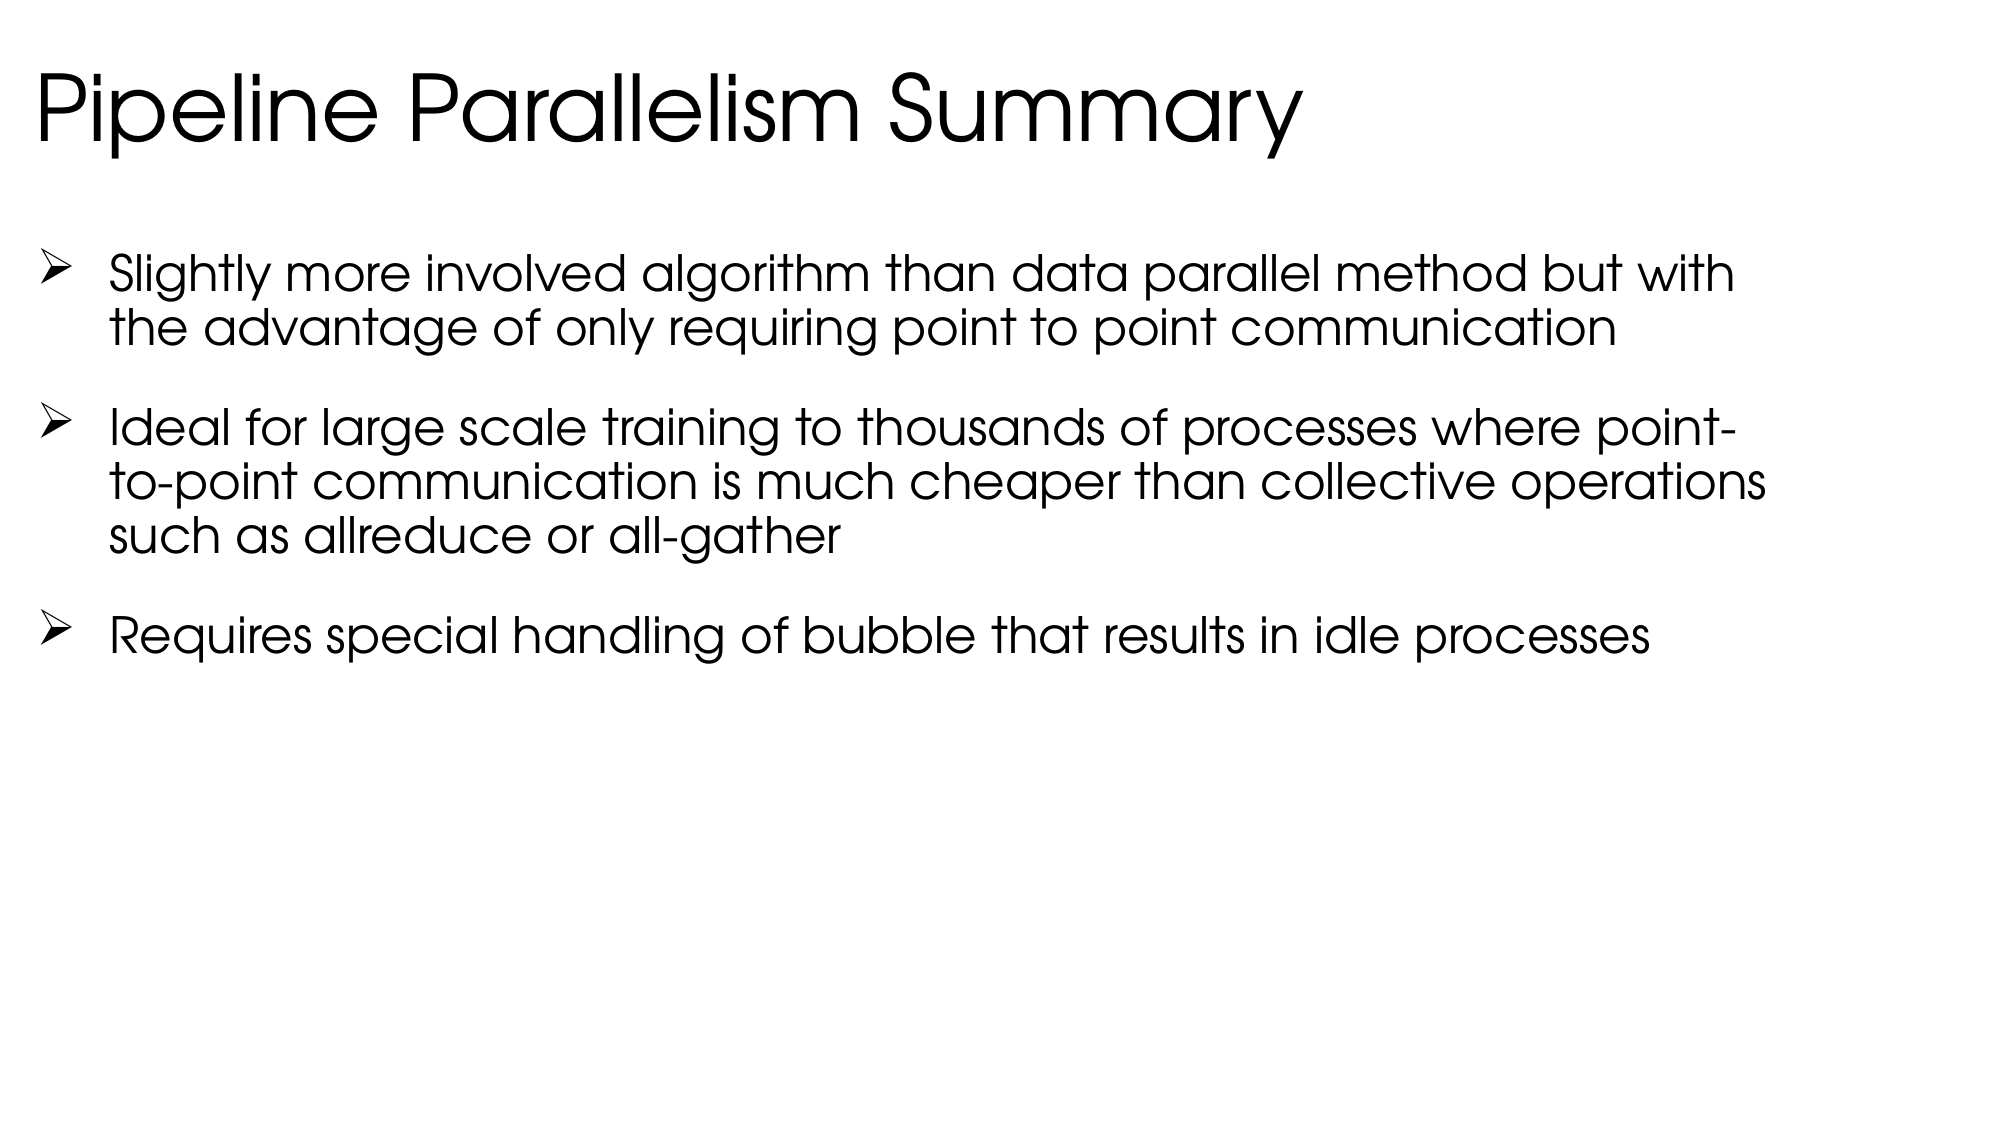

# Pipeline Parallelism Summary
Slightly more involved algorithm than data parallel method but with the advantage of only requiring point to point communication
Ideal for large scale training to thousands of processes where point-to-point communication is much cheaper than collective operations such as allreduce or all-gather
Requires special handling of bubble that results in idle processes